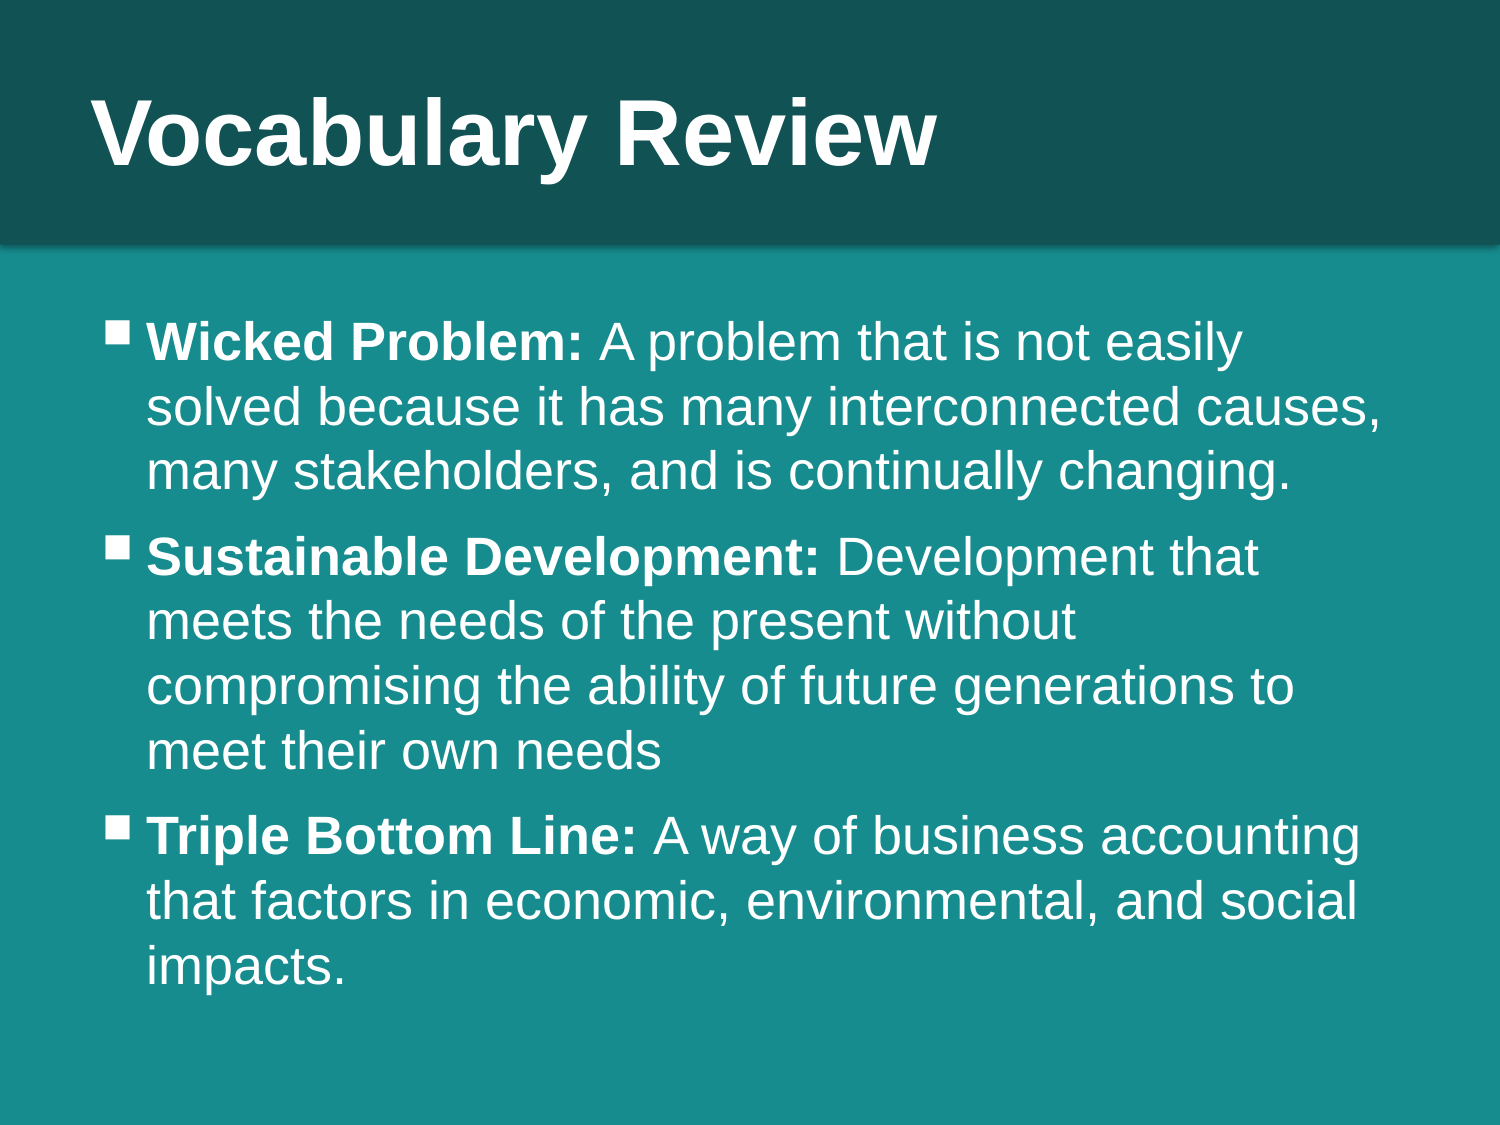

# Vocabulary Review
Wicked Problem: A problem that is not easily solved because it has many interconnected causes, many stakeholders, and is continually changing.
Sustainable Development: Development that meets the needs of the present without compromising the ability of future generations to meet their own needs
Triple Bottom Line: A way of business accounting that factors in economic, environmental, and social impacts.